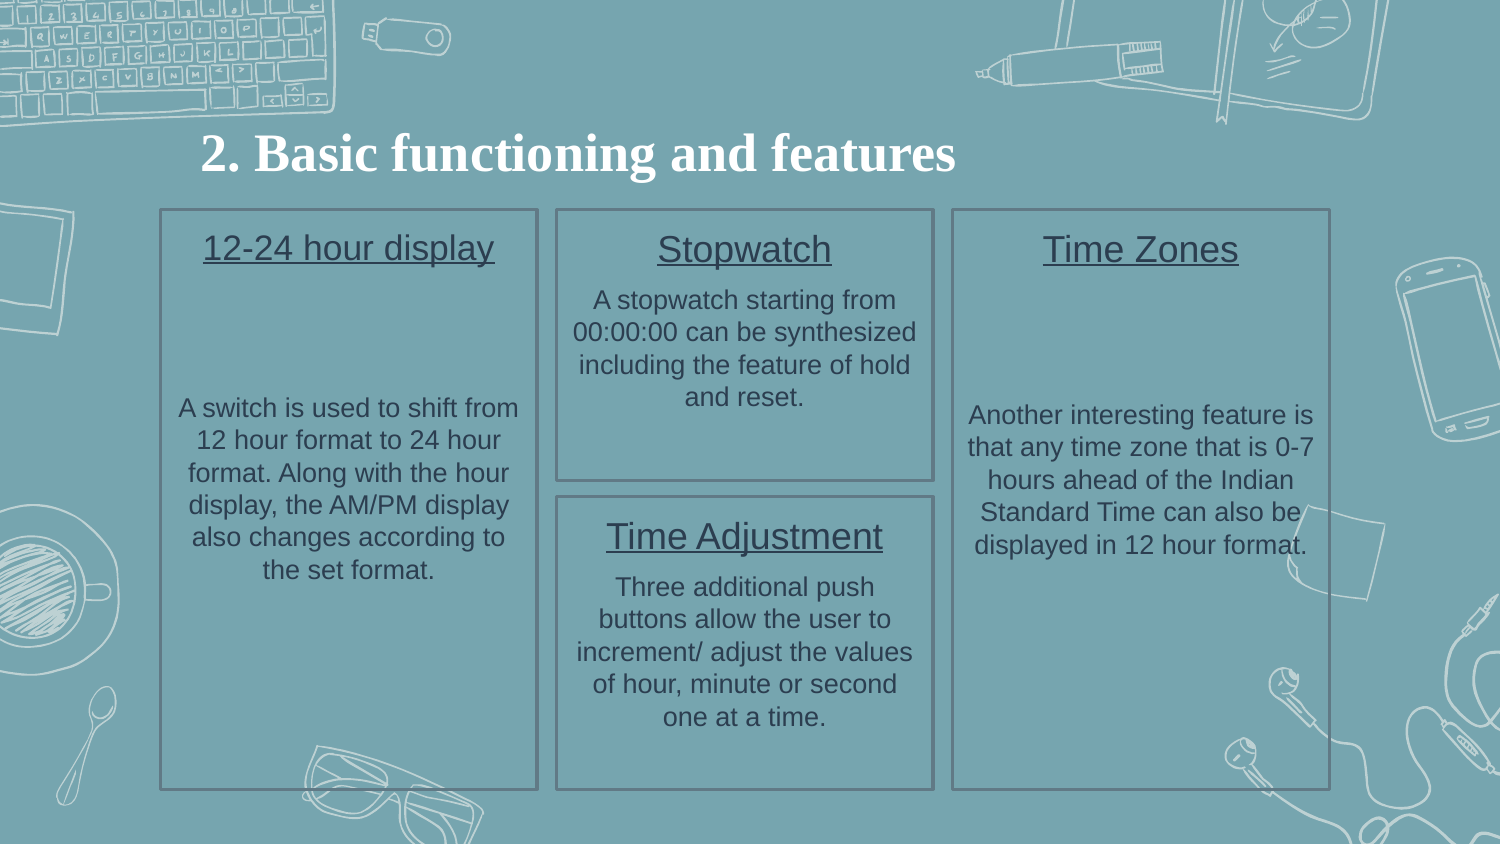

# 2. Basic functioning and features
Time Zones

Another interesting feature is that any time zone that is 0-7 hours ahead of the Indian Standard Time can also be displayed in 12 hour format.
12-24 hour display

A switch is used to shift from 12 hour format to 24 hour format. Along with the hour display, the AM/PM display also changes according to the set format.
Stopwatch
A stopwatch starting from 00:00:00 can be synthesized including the feature of hold and reset.
Time Adjustment
Three additional push buttons allow the user to increment/ adjust the values of hour, minute or second one at a time.